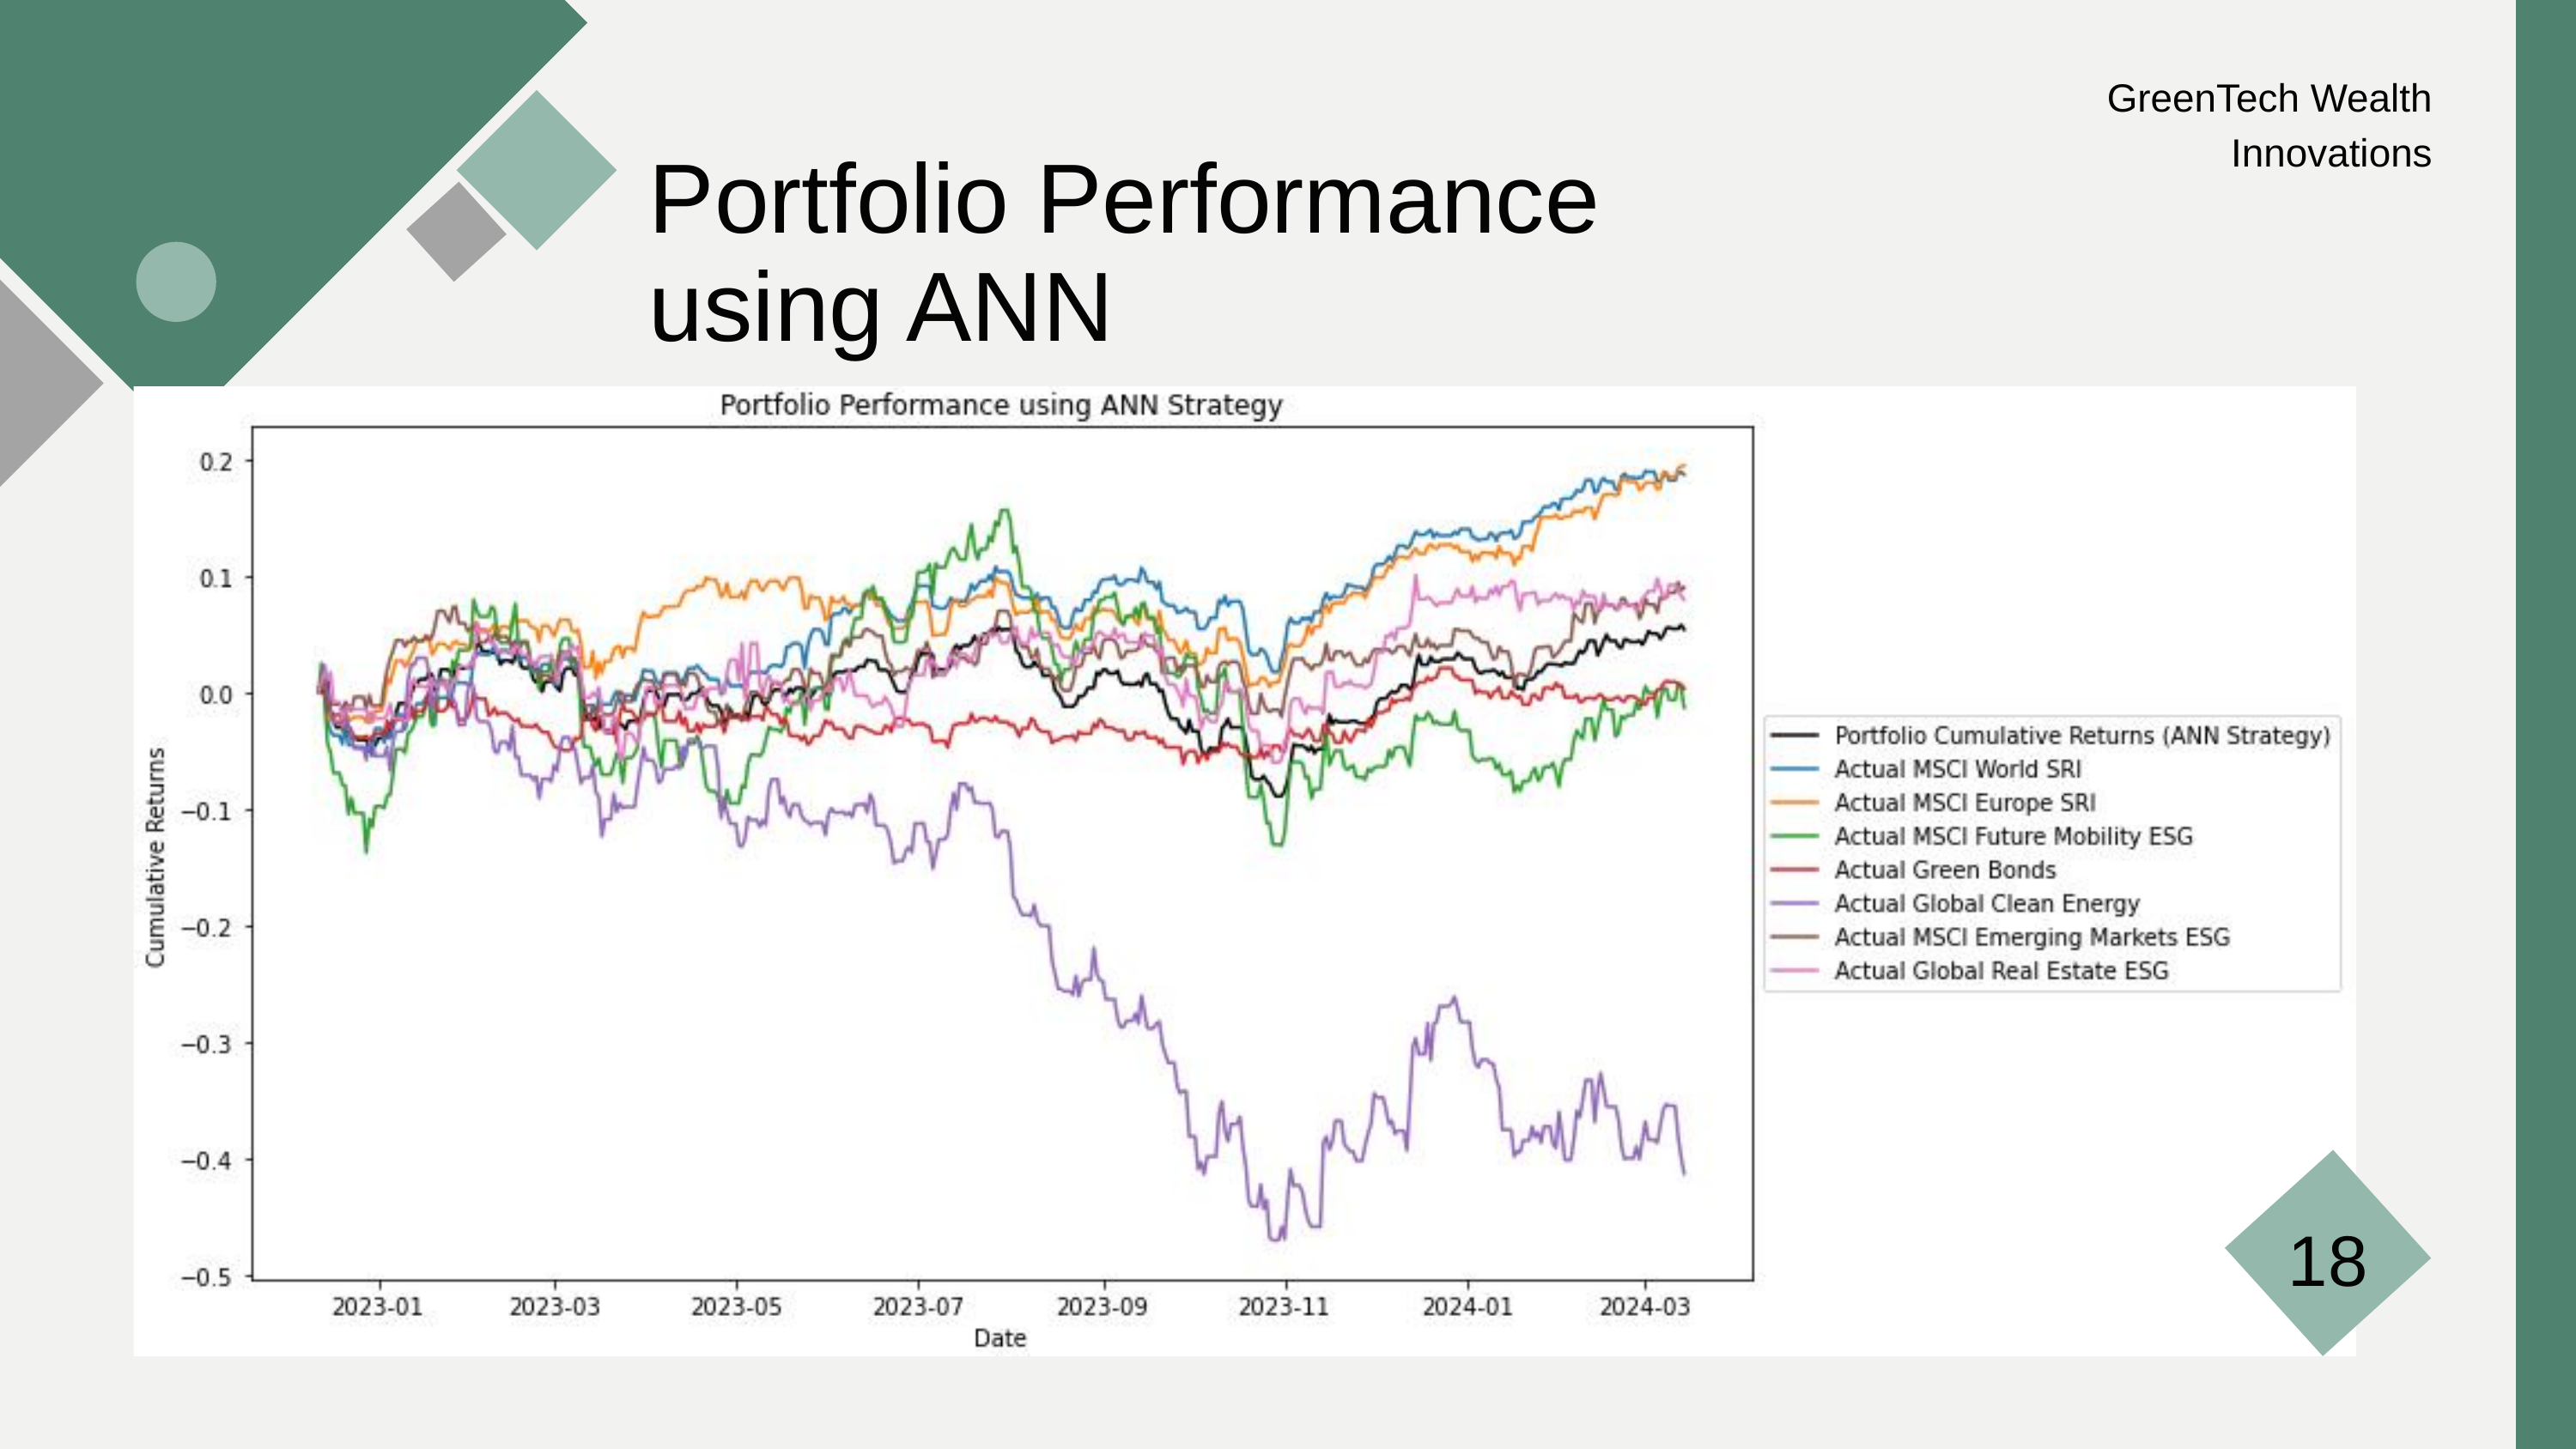

GreenTech Wealth Innovations

Portfolio Performance
using ANN

18